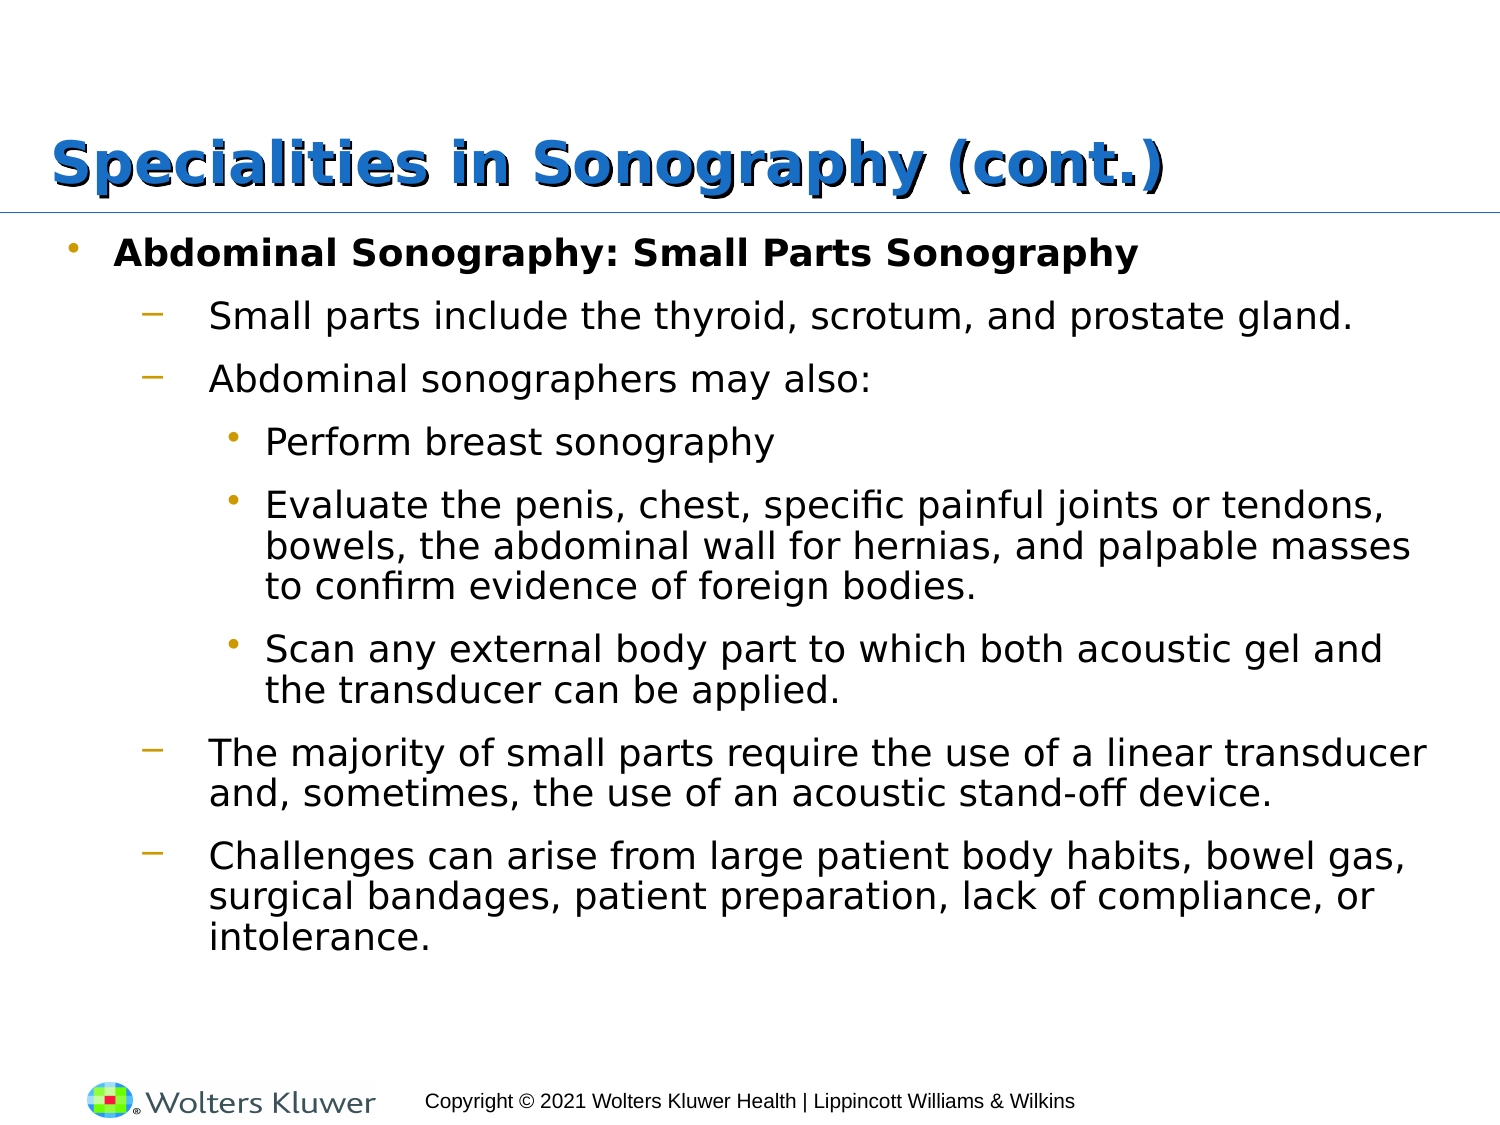

# Specialities in Sonography (cont.)
Abdominal Sonography: Small Parts Sonography
Small parts include the thyroid, scrotum, and prostate gland.
Abdominal sonographers may also:
Perform breast sonography
Evaluate the penis, chest, specific painful joints or tendons, bowels, the abdominal wall for hernias, and palpable masses to confirm evidence of foreign bodies.
Scan any external body part to which both acoustic gel and the transducer can be applied.
The majority of small parts require the use of a linear transducer and, sometimes, the use of an acoustic stand-off device.
Challenges can arise from large patient body habits, bowel gas, surgical bandages, patient preparation, lack of compliance, or intolerance.